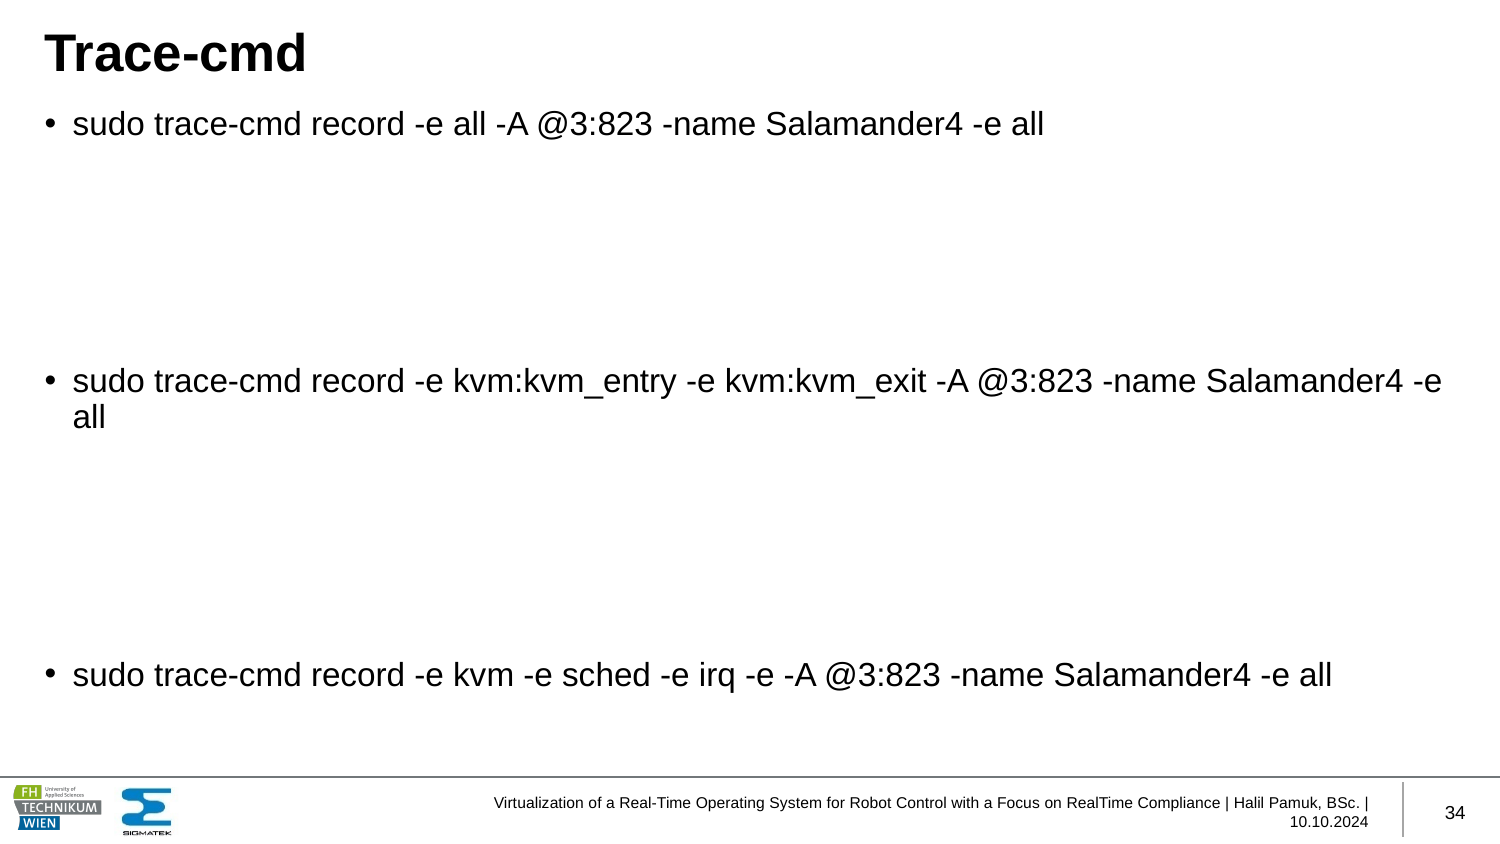

# Trace-cmd
sudo trace-cmd record -e all -A @3:823 -name Salamander4 -e all

sudo trace-cmd record -e kvm:kvm_entry -e kvm:kvm_exit -A @3:823 -name Salamander4 -e all

sudo trace-cmd record -e kvm -e sched -e irq -e -A @3:823 -name Salamander4 -e all

Virtualization of a Real-Time Operating System for Robot Control with a Focus on RealTime Compliance | Halil Pamuk, BSc. | 10.10.2024
34